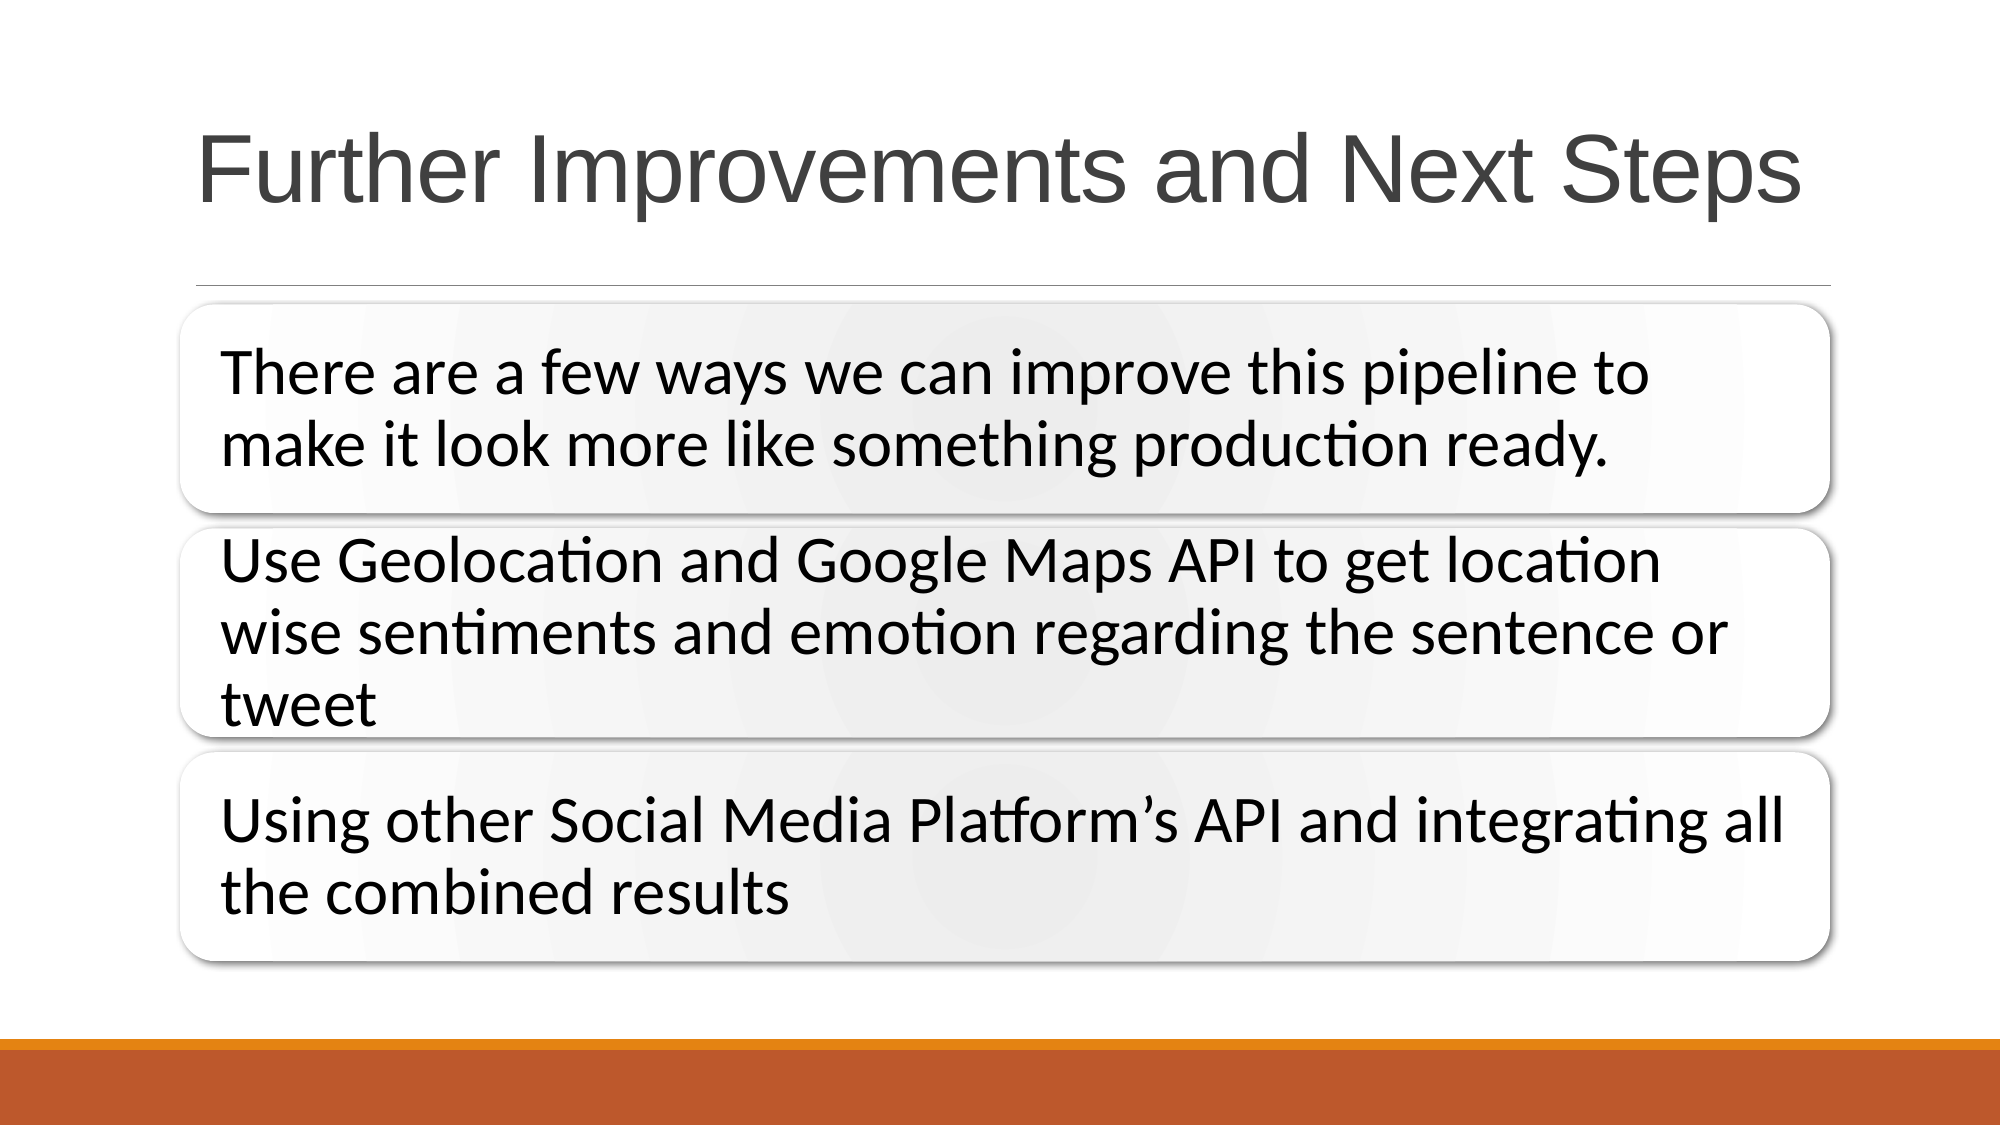

# Further Improvements and Next Steps
There are a few ways we can improve this pipeline to make it look more like something production ready.
Use Geolocation and Google Maps API to get location wise sentiments and emotion regarding the sentence or tweet
Using other Social Media Platform’s API and integrating all the combined results